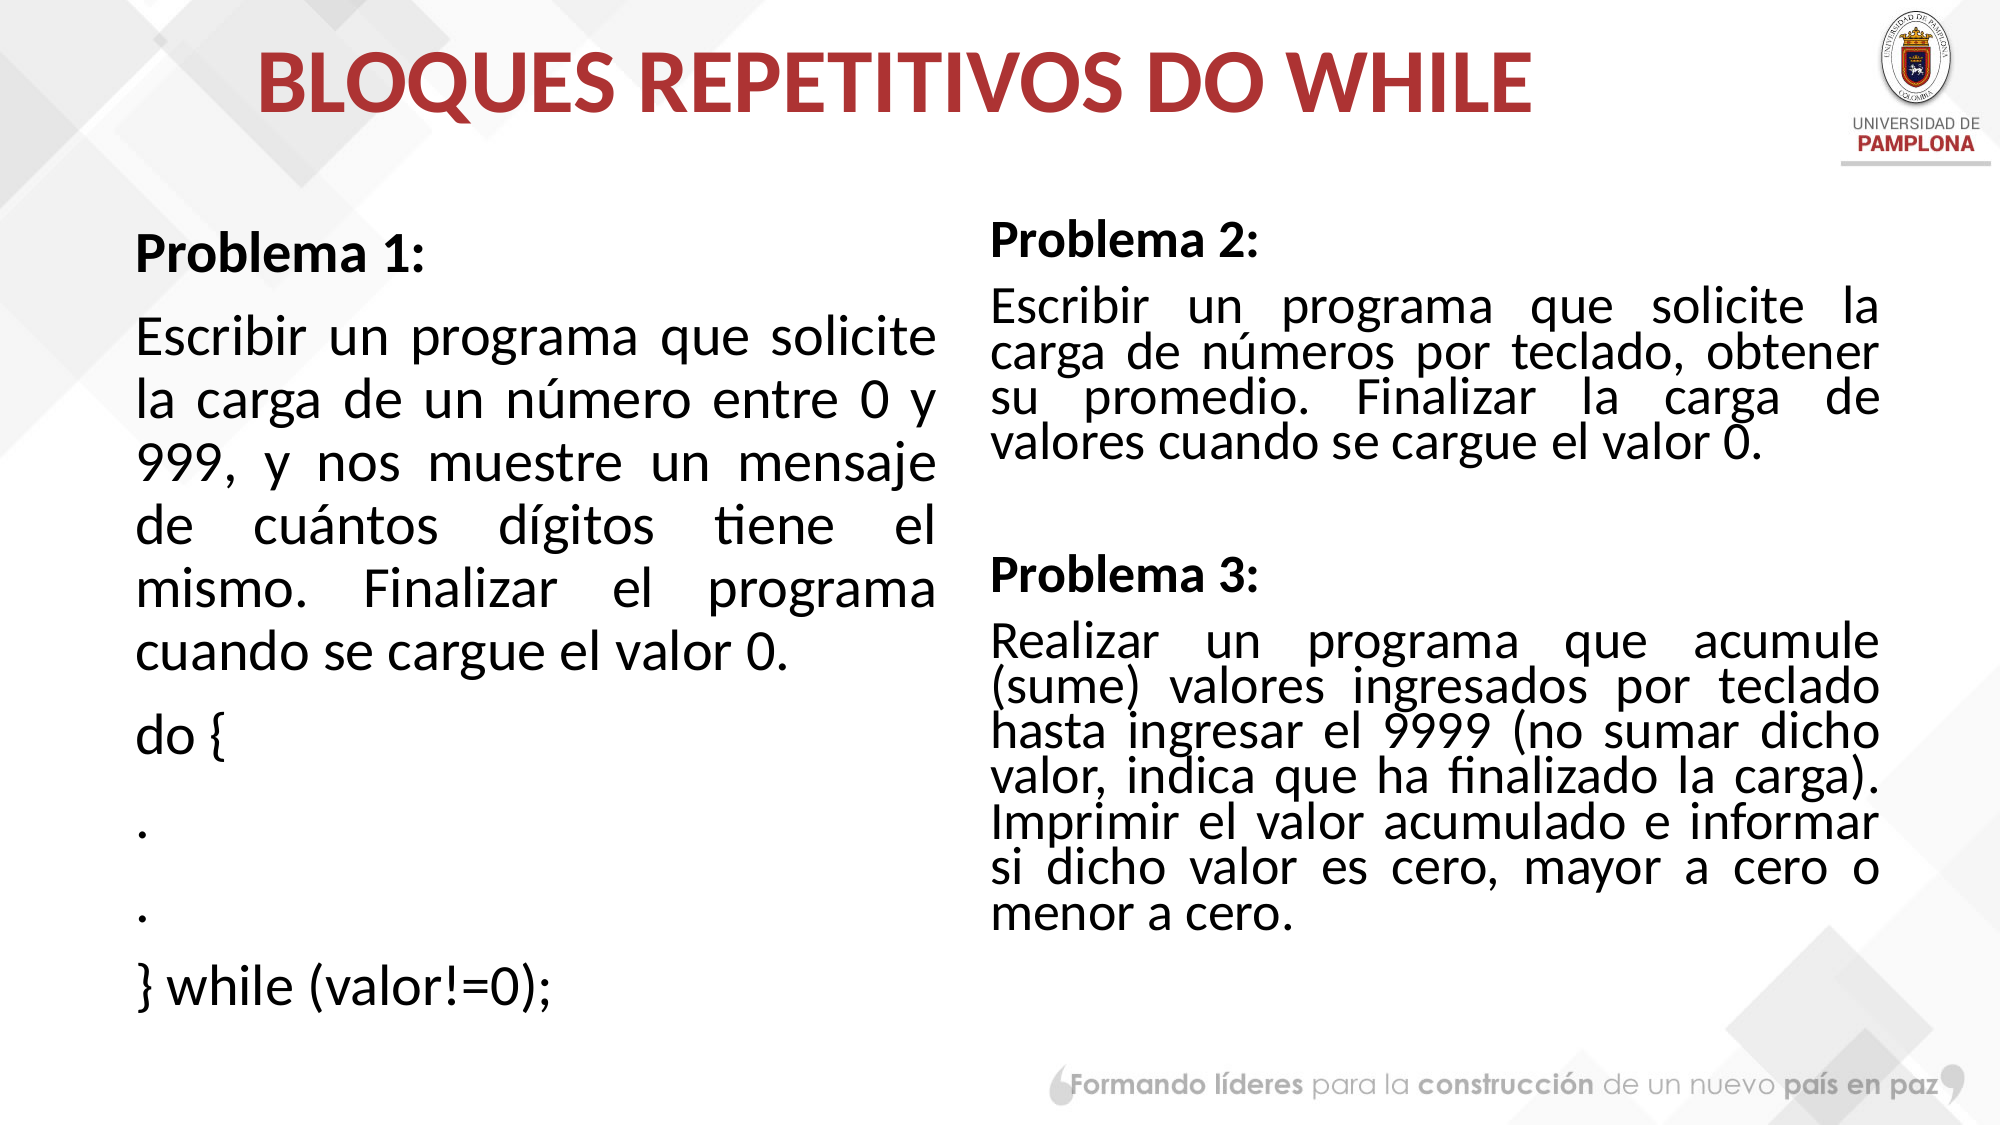

# BLOQUES REPETITIVOS DO WHILE
Problema 2:
Escribir un programa que solicite la carga de números por teclado, obtener su promedio. Finalizar la carga de valores cuando se cargue el valor 0.

Problema 3:
Realizar un programa que acumule (sume) valores ingresados por teclado hasta ingresar el 9999 (no sumar dicho valor, indica que ha finalizado la carga). Imprimir el valor acumulado e informar si dicho valor es cero, mayor a cero o menor a cero.
Problema 1:
Escribir un programa que solicite la carga de un número entre 0 y 999, y nos muestre un mensaje de cuántos dígitos tiene el mismo. Finalizar el programa cuando se cargue el valor 0.
do {
.
.
} while (valor!=0);